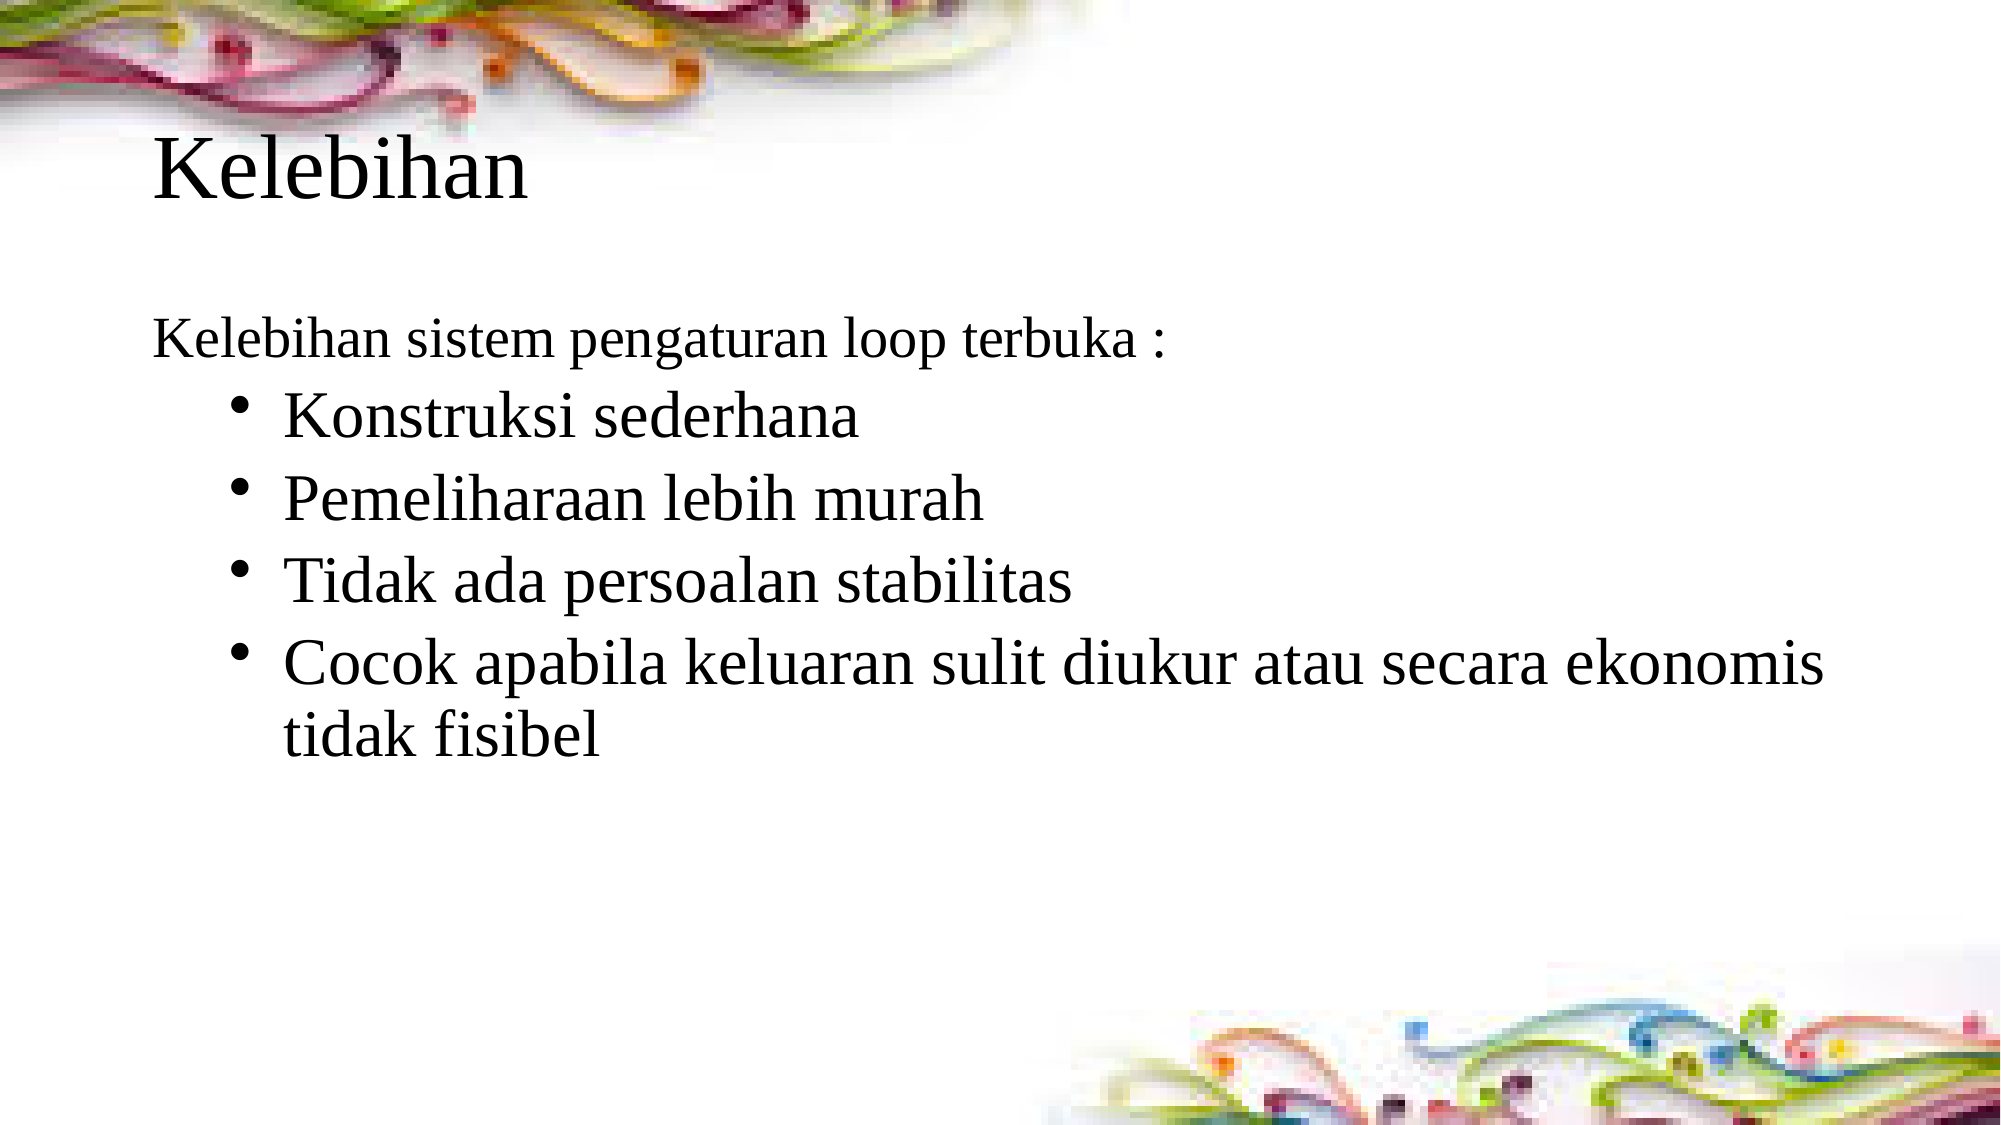

# Kelebihan
Kelebihan sistem pengaturan loop terbuka :
Konstruksi sederhana
Pemeliharaan lebih murah
Tidak ada persoalan stabilitas
Cocok apabila keluaran sulit diukur atau secara ekonomis tidak fisibel